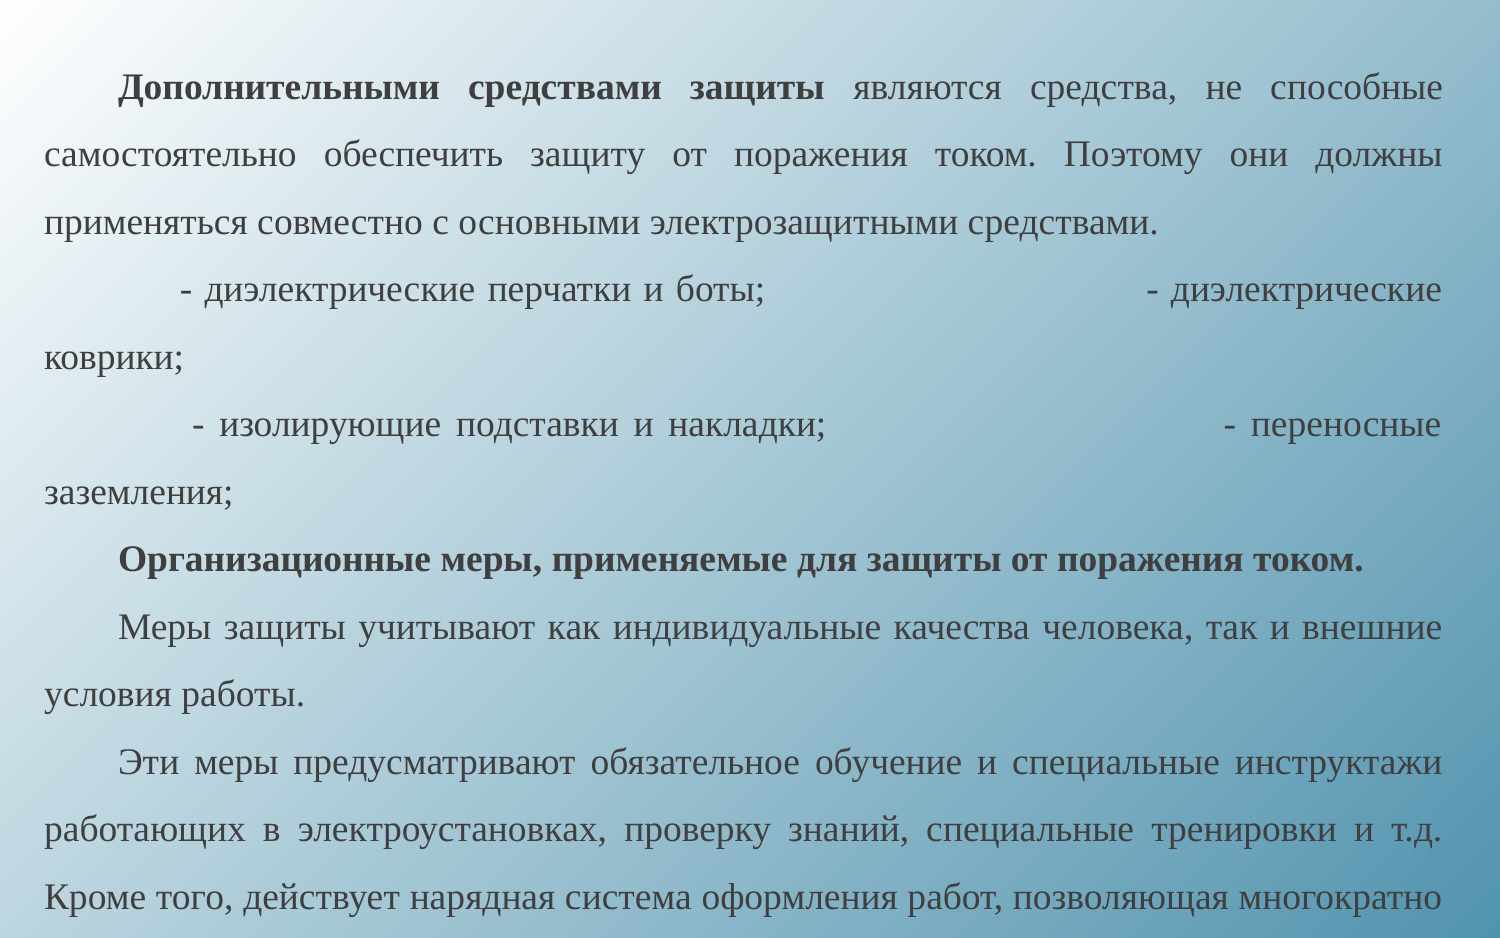

Дополнительными средствами защиты являются средства, не способные самостоятельно обеспечить защиту от поражения током. Поэтому они должны применяться совместно с основными электрозащитными средствами.
     - диэлектрические перчатки и боты;                               - диэлектрические коврики;
     - изолирующие подставки и накладки;                           - переносные заземления;
Организационные меры, применяемые для защиты от поражения током.
Меры защиты учитывают как индивидуальные качества человека, так и внешние условия работы.
Эти меры предусматривают обязательное обучение и специальные инструктажи работающих в электроустановках, проверку знаний, специальные тренировки и т.д. Кроме того, действует нарядная система оформления работ, позволяющая многократно снизить вероятность ошибки персонала. К производству работ допускаются только квалифицированные работники.